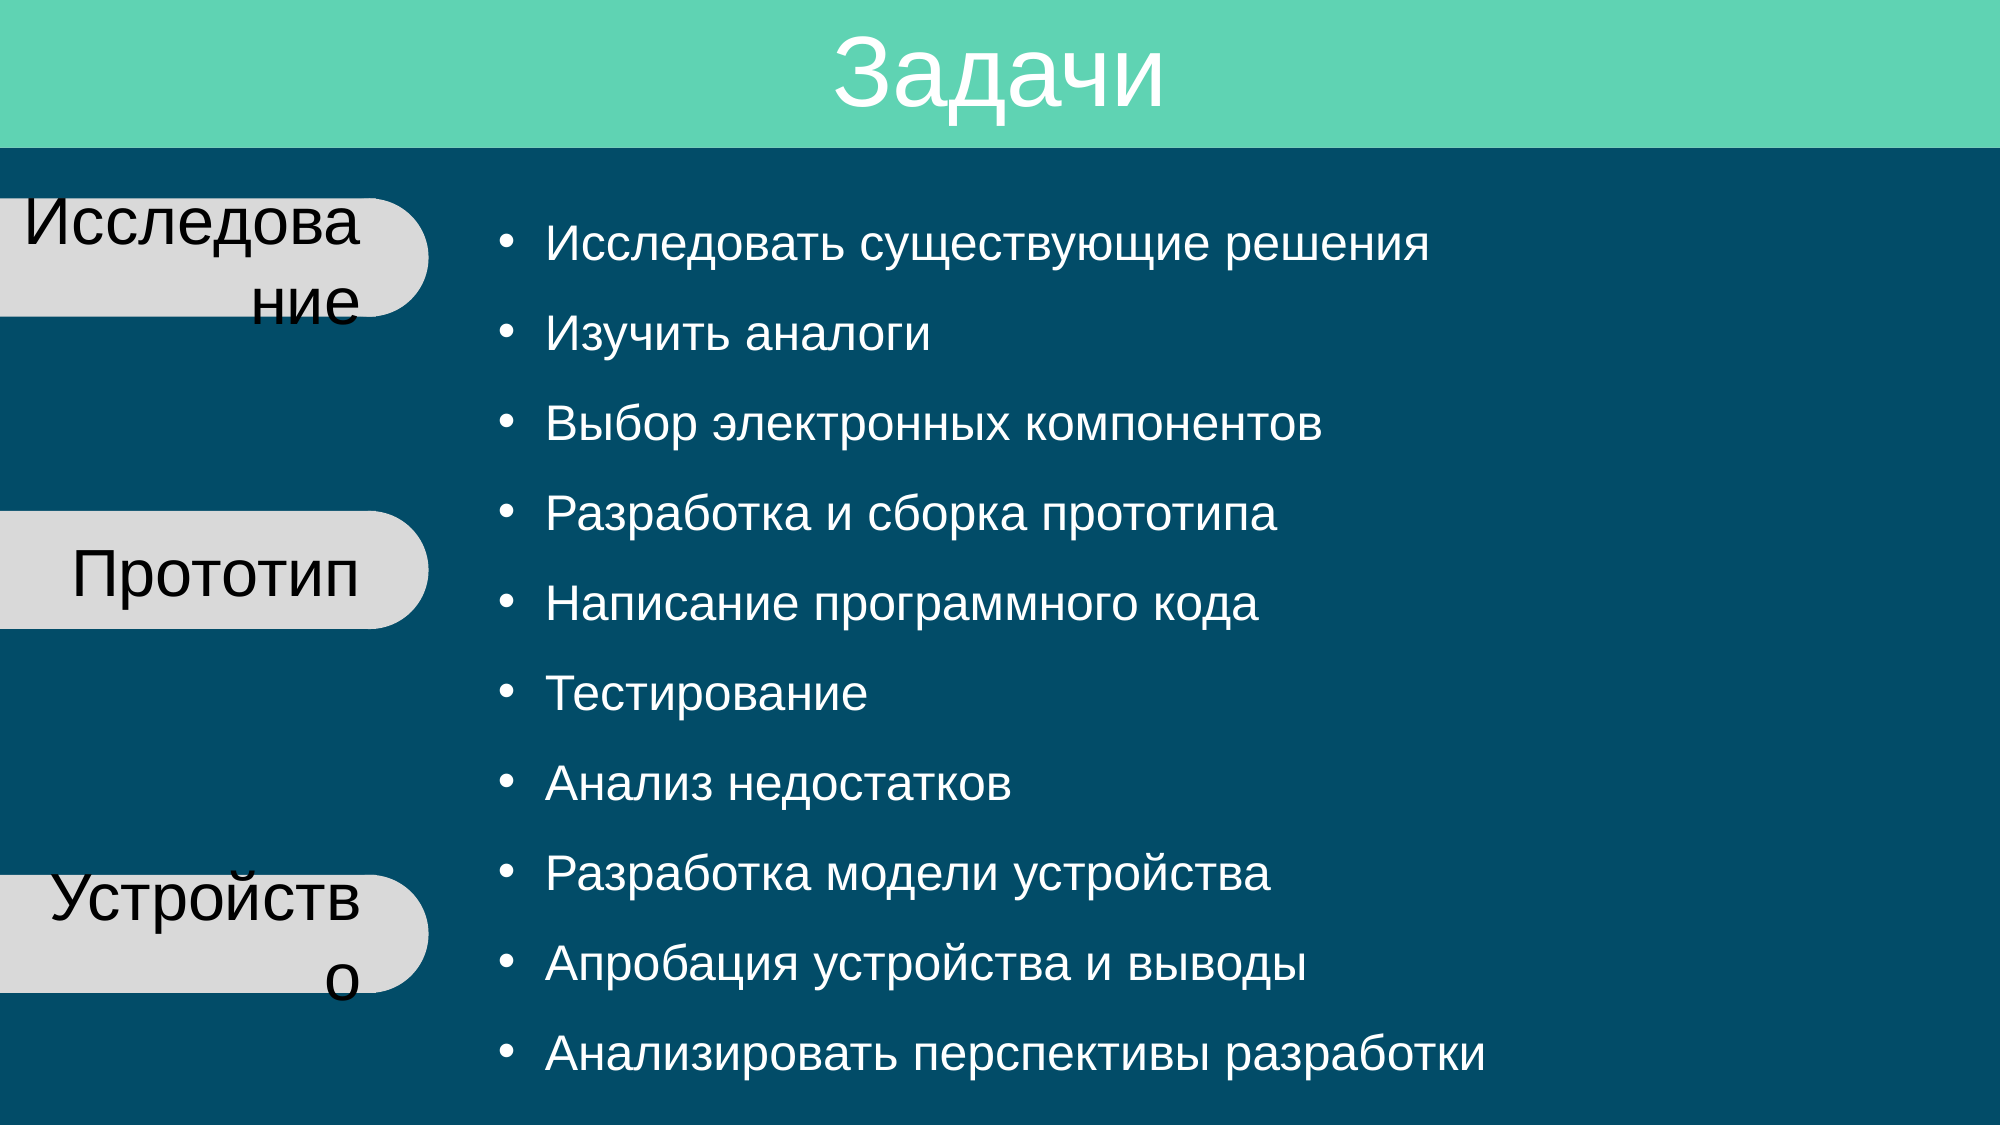

Задачи

Исследовать существующие решения
Изучить аналоги
Выбор электронных компонентов
Разработка и сборка прототипа
Написание программного кода
Тестирование
Анализ недостатков
Разработка модели устройства
Апробация устройства и выводы
Анализировать перспективы разработки
Исследование

Прототип

Устройство